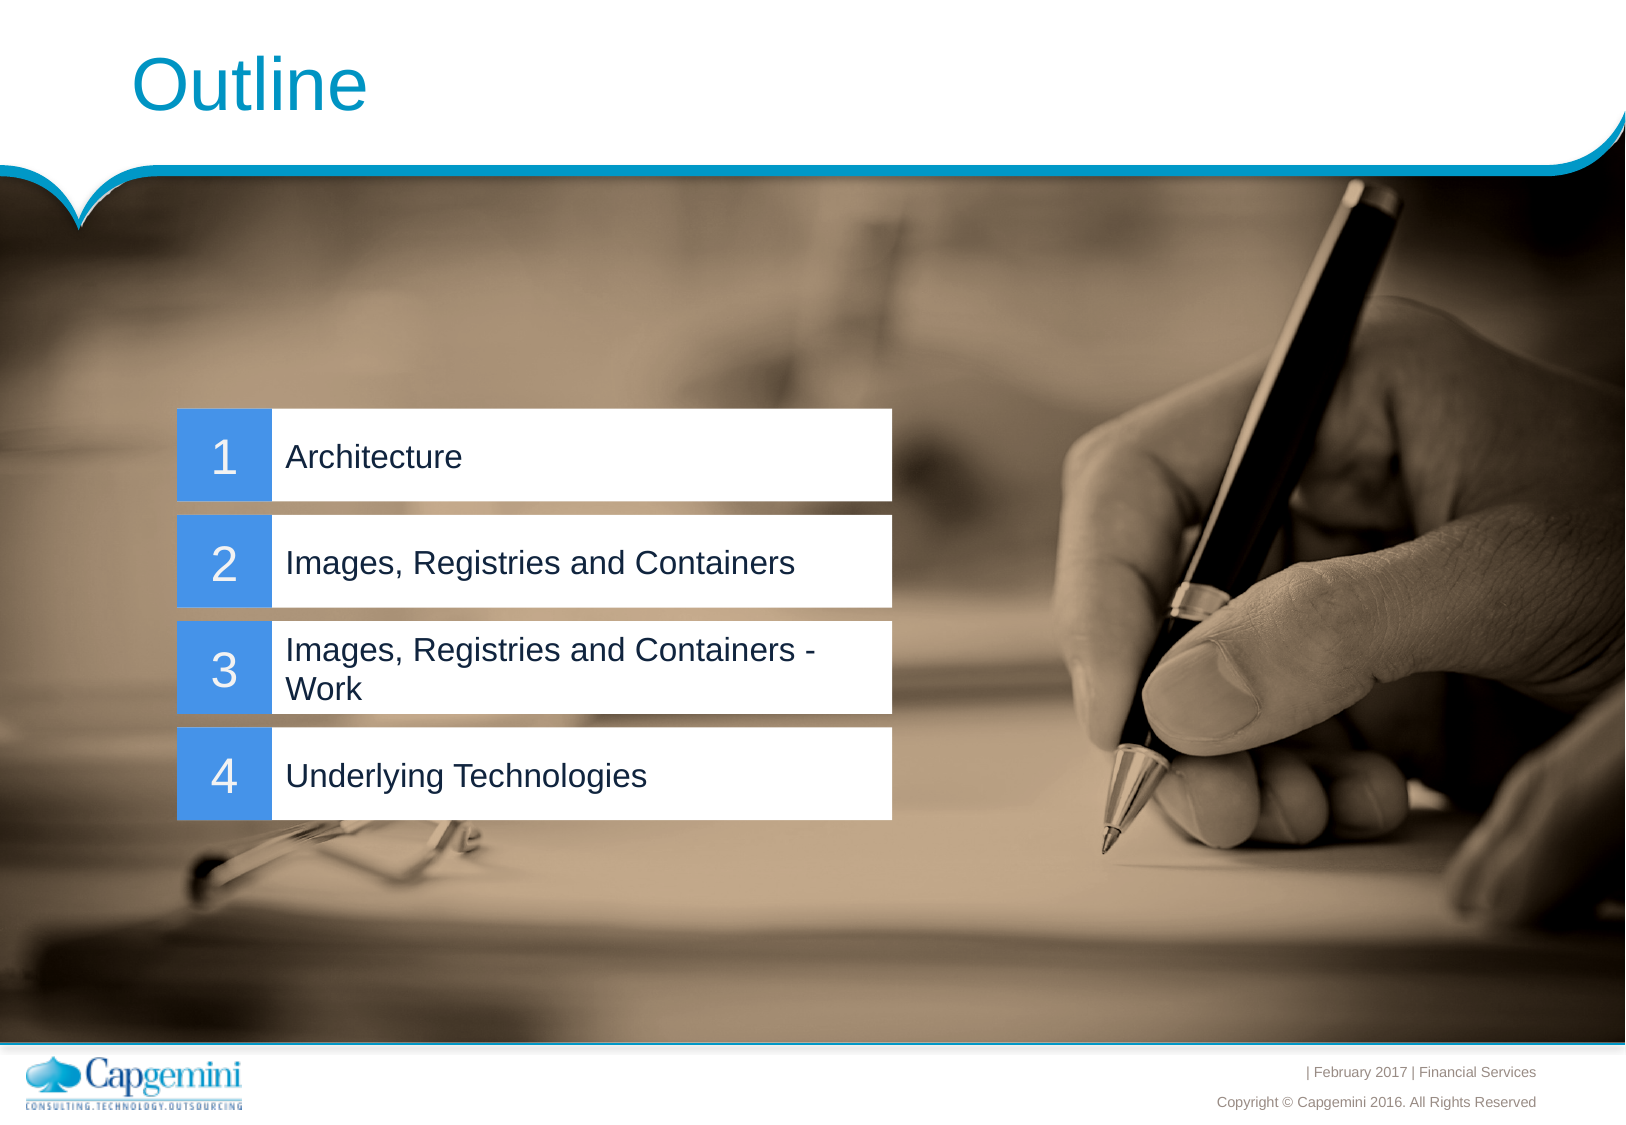

# Outline
Architecture
1
Images, Registries and Containers
2

Images, Registries and Containers - Work

3
Underlying Technologies
4